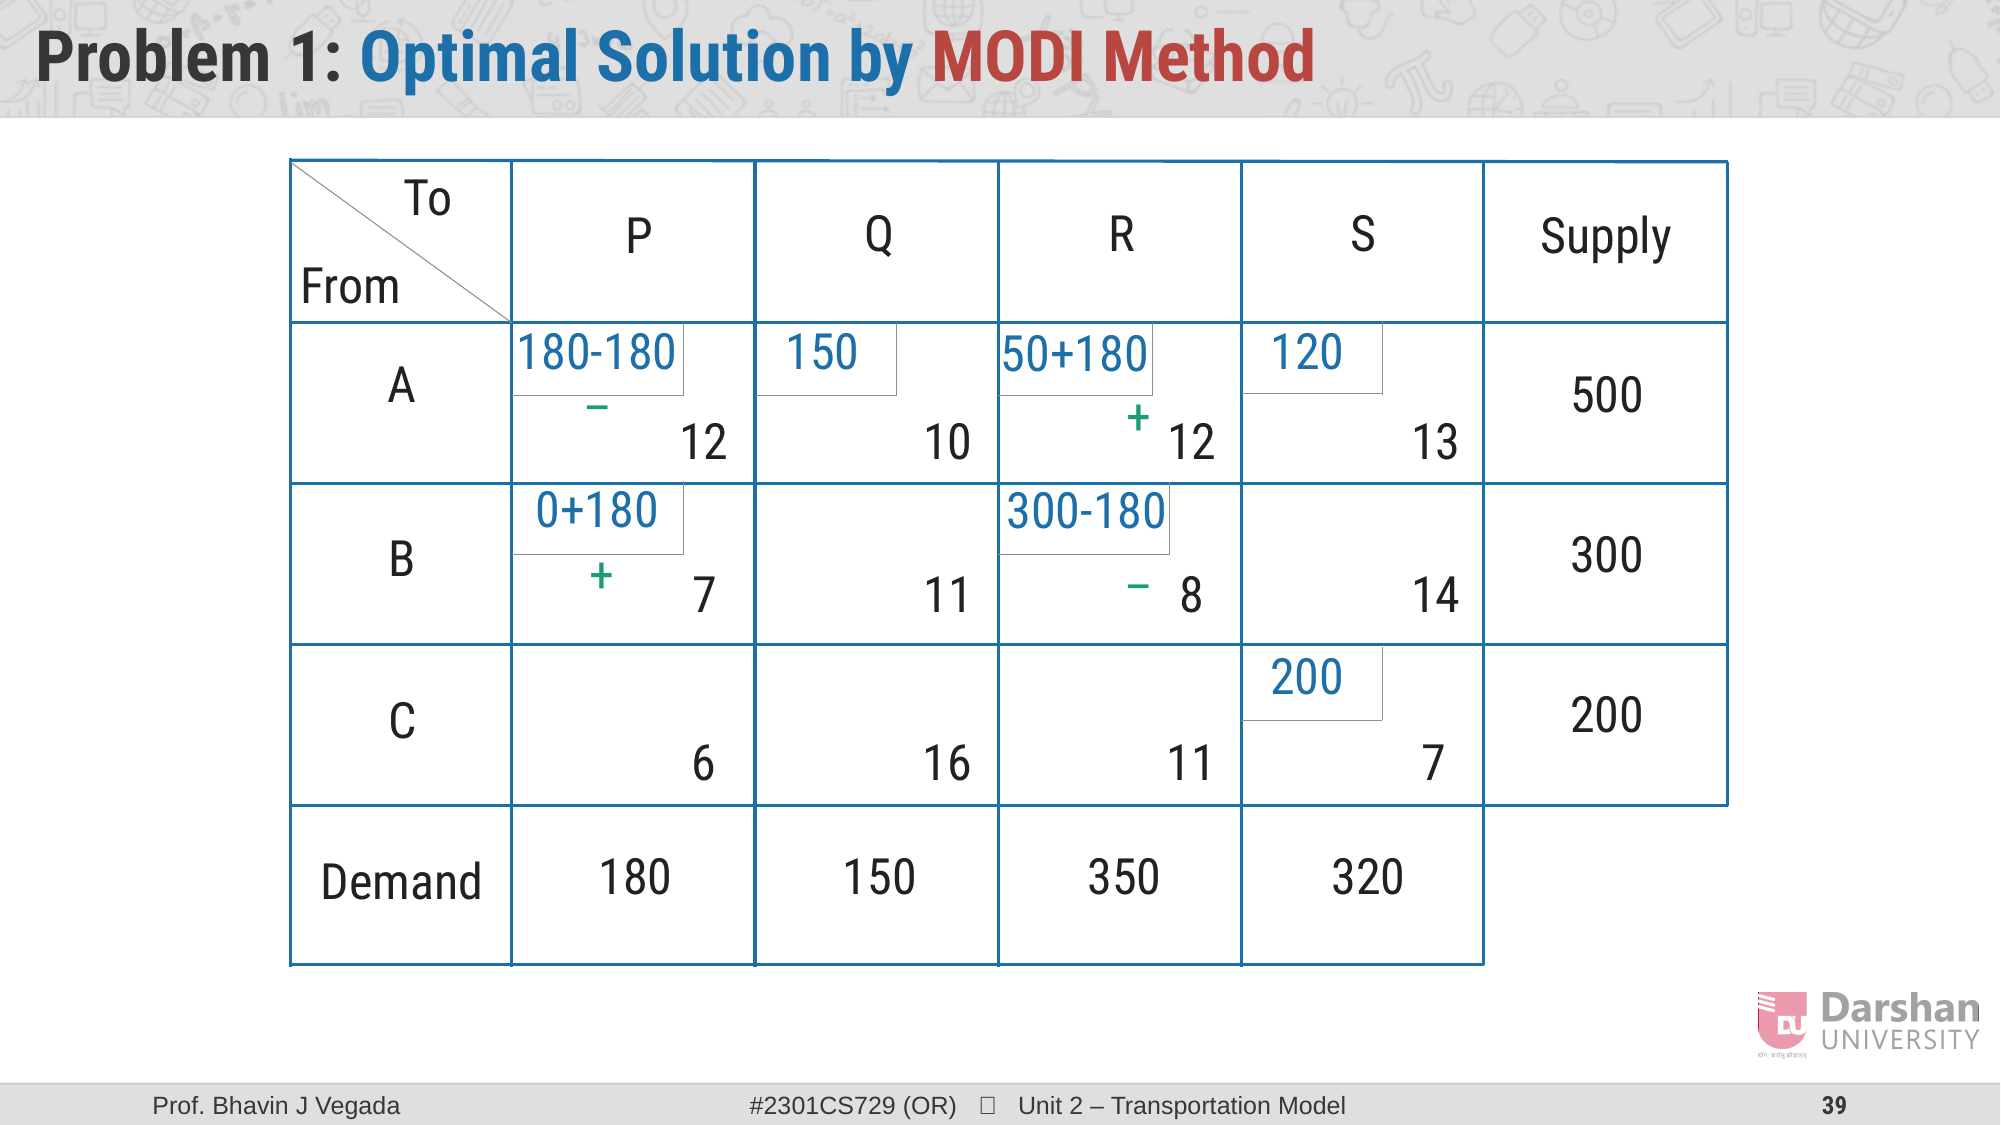

# Problem 1: Optimal Solution by MODI Method
To
Q
R
S
P
Supply
From
180-180
150
120
50+180
A
500
–
+
12
10
12
13
0+180
300-180
300
B
+
–
7
11
8
14
200
200
C
6
16
11
7
180
150
350
320
Demand